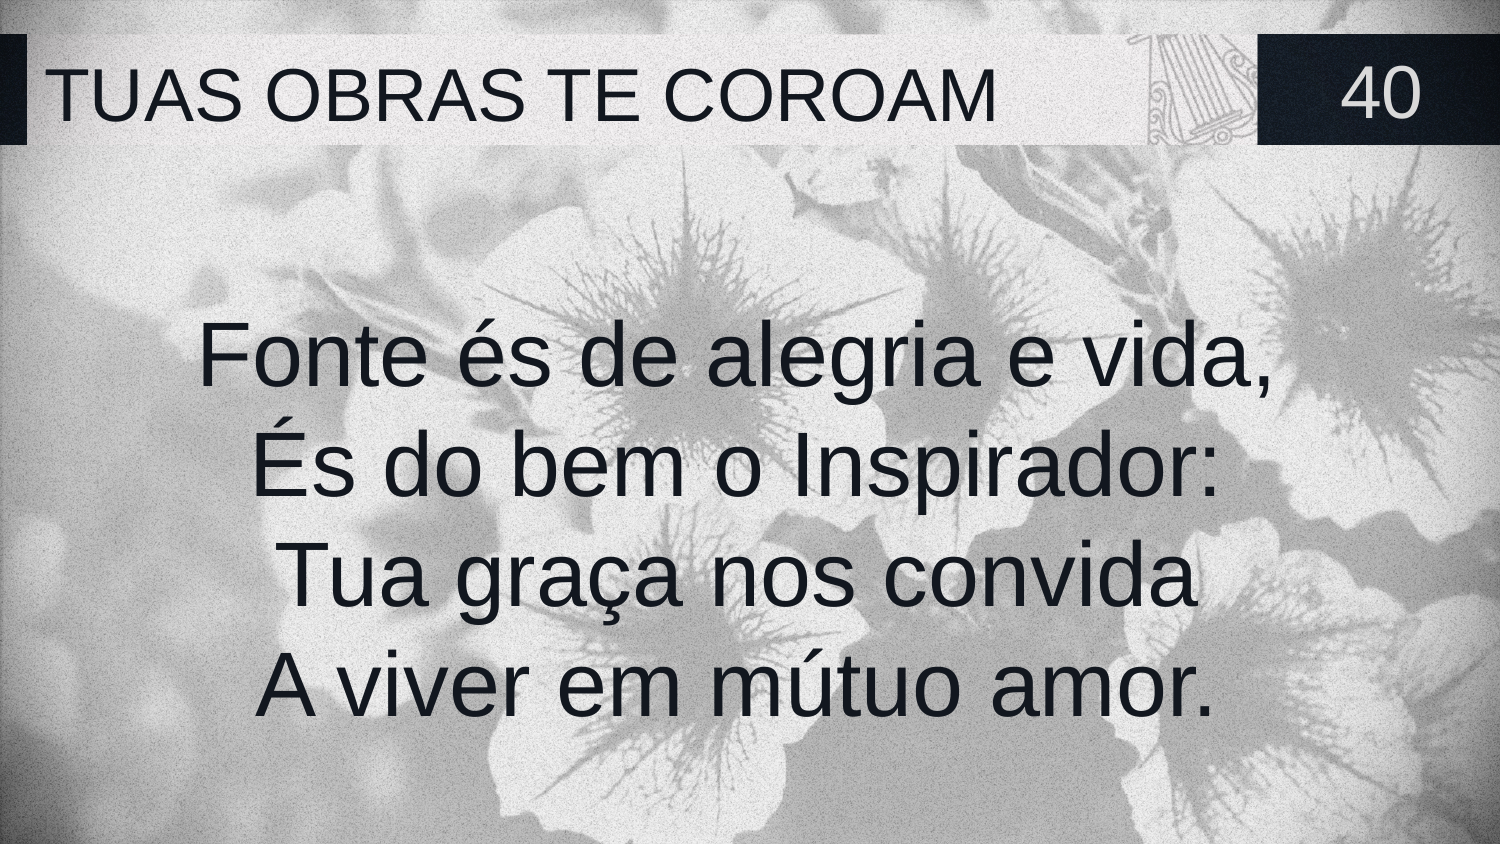

# TUAS OBRAS TE COROAM
40
Fonte és de alegria e vida,
És do bem o Inspirador:
Tua graça nos convida
A viver em mútuo amor.